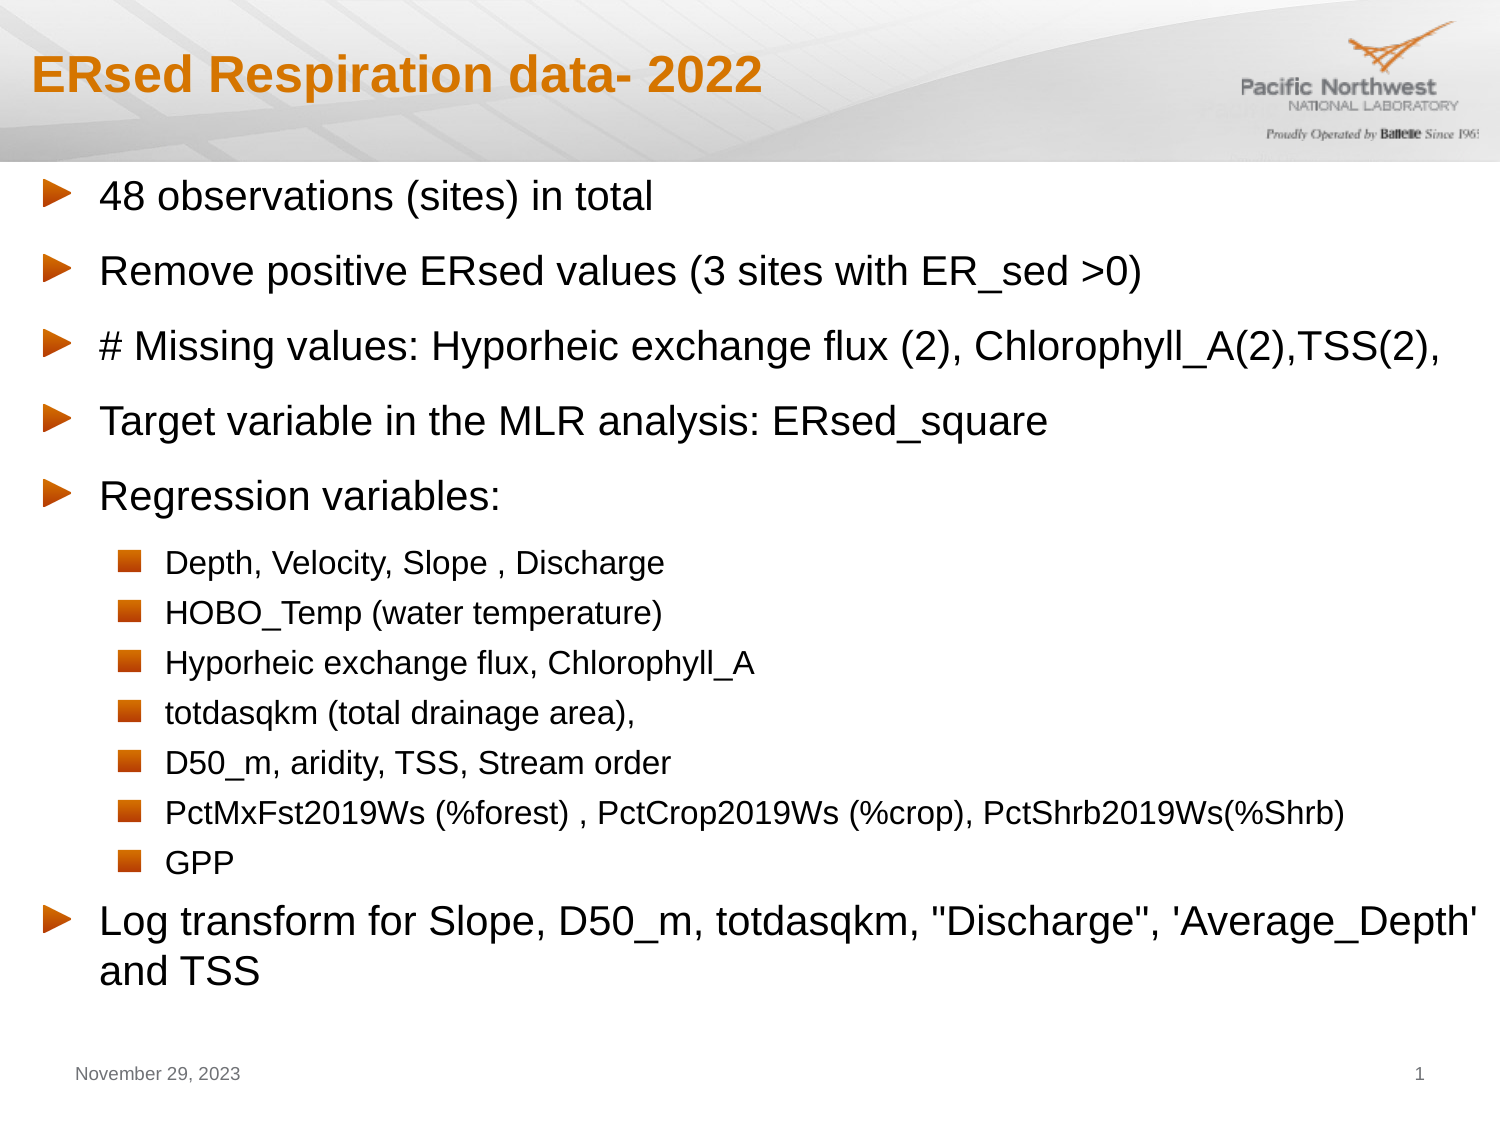

# ERsed Respiration data- 2022

48 observations (sites) in total
Remove positive ERsed values (3 sites with ER_sed >0)
# Missing values: Hyporheic exchange flux (2), Chlorophyll_A(2),TSS(2),
Target variable in the MLR analysis: ERsed_square
Regression variables:
Depth, Velocity, Slope , Discharge
HOBO_Temp (water temperature)
Hyporheic exchange flux, Chlorophyll_A
totdasqkm (total drainage area),
D50_m, aridity, TSS, Stream order
PctMxFst2019Ws (%forest) , PctCrop2019Ws (%crop), PctShrb2019Ws(%Shrb)
GPP
Log transform for Slope, D50_m, totdasqkm, "Discharge", 'Average_Depth' and TSS

November 29, 2023

1